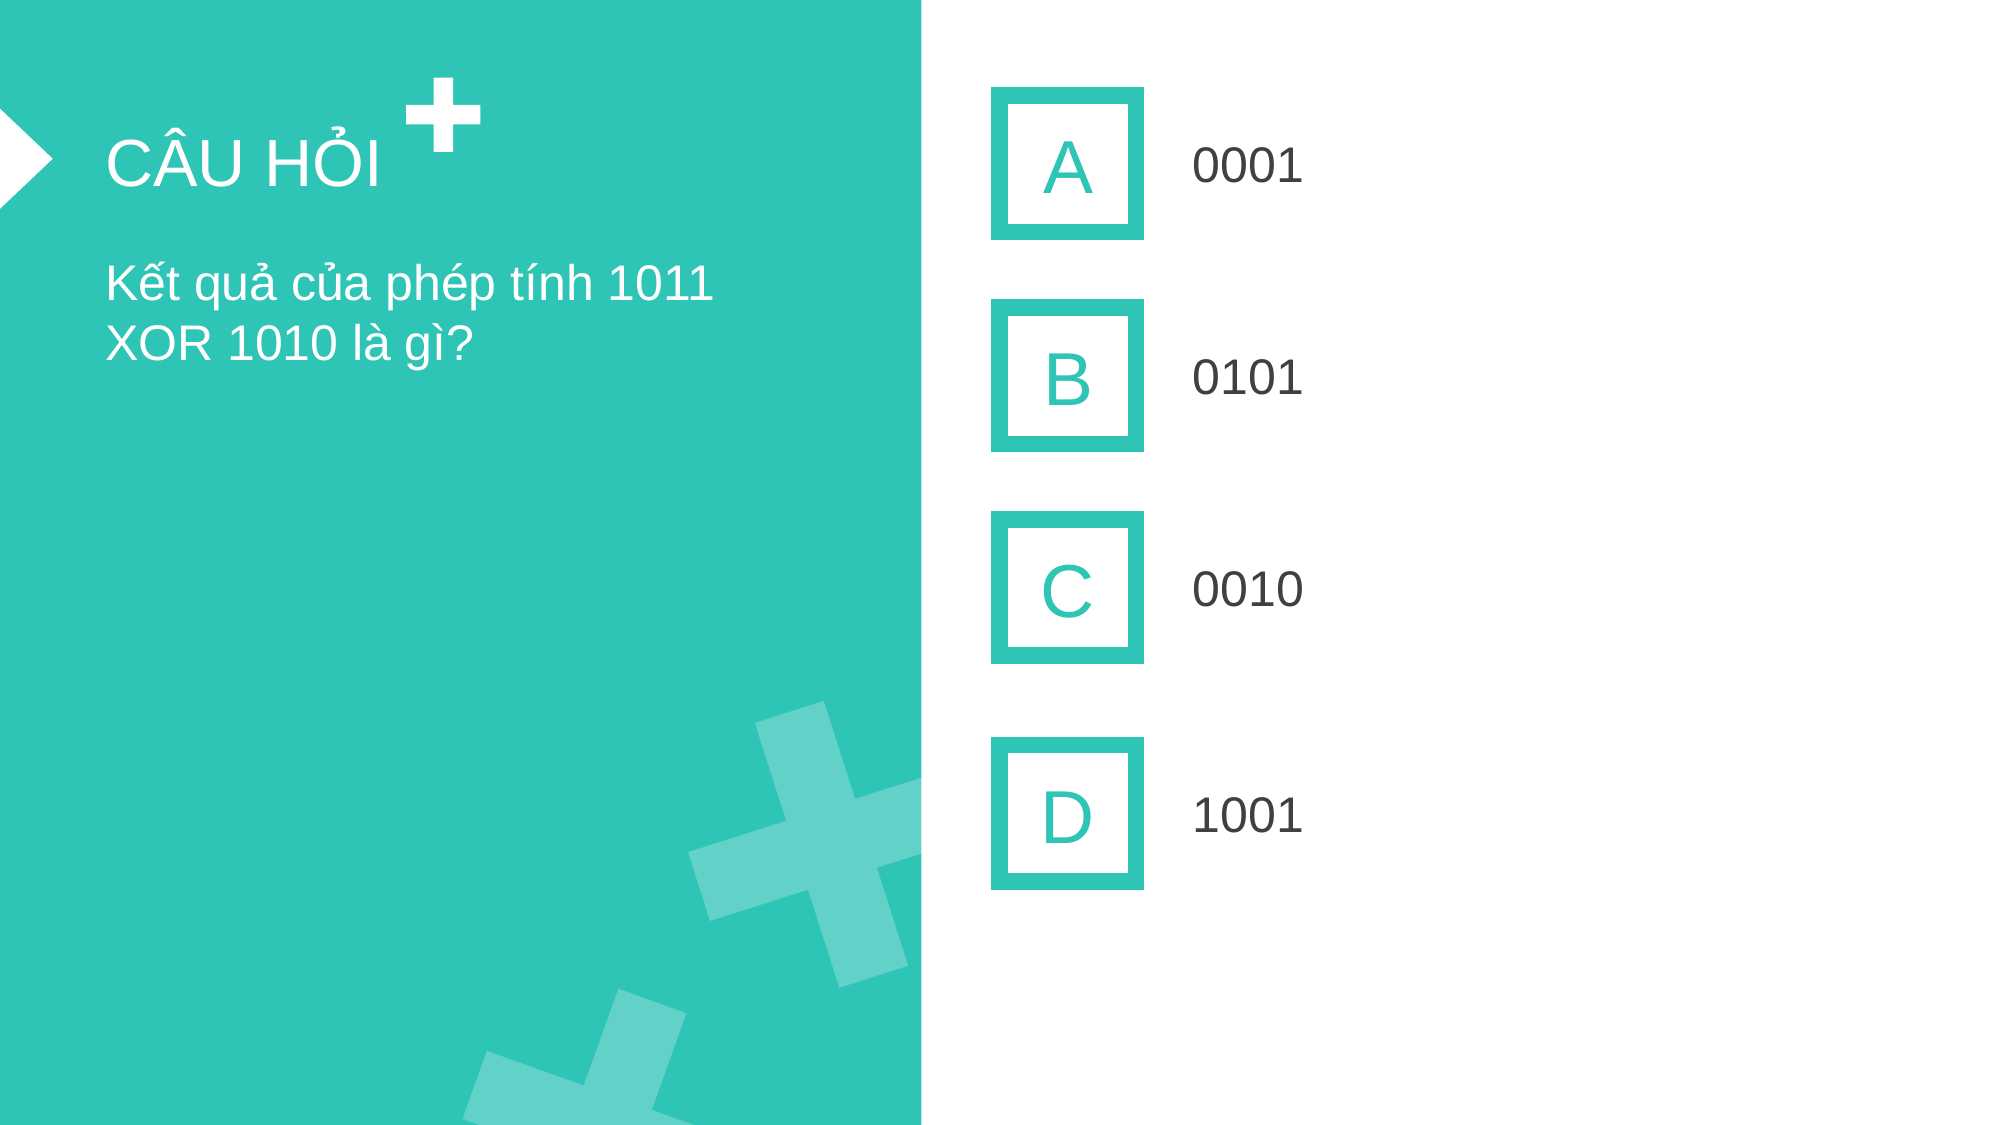

A
0001
CÂU HỎI
Kết quả của phép tính 1011 XOR 1010 là gì?
B
0101
C
0010

D
1001